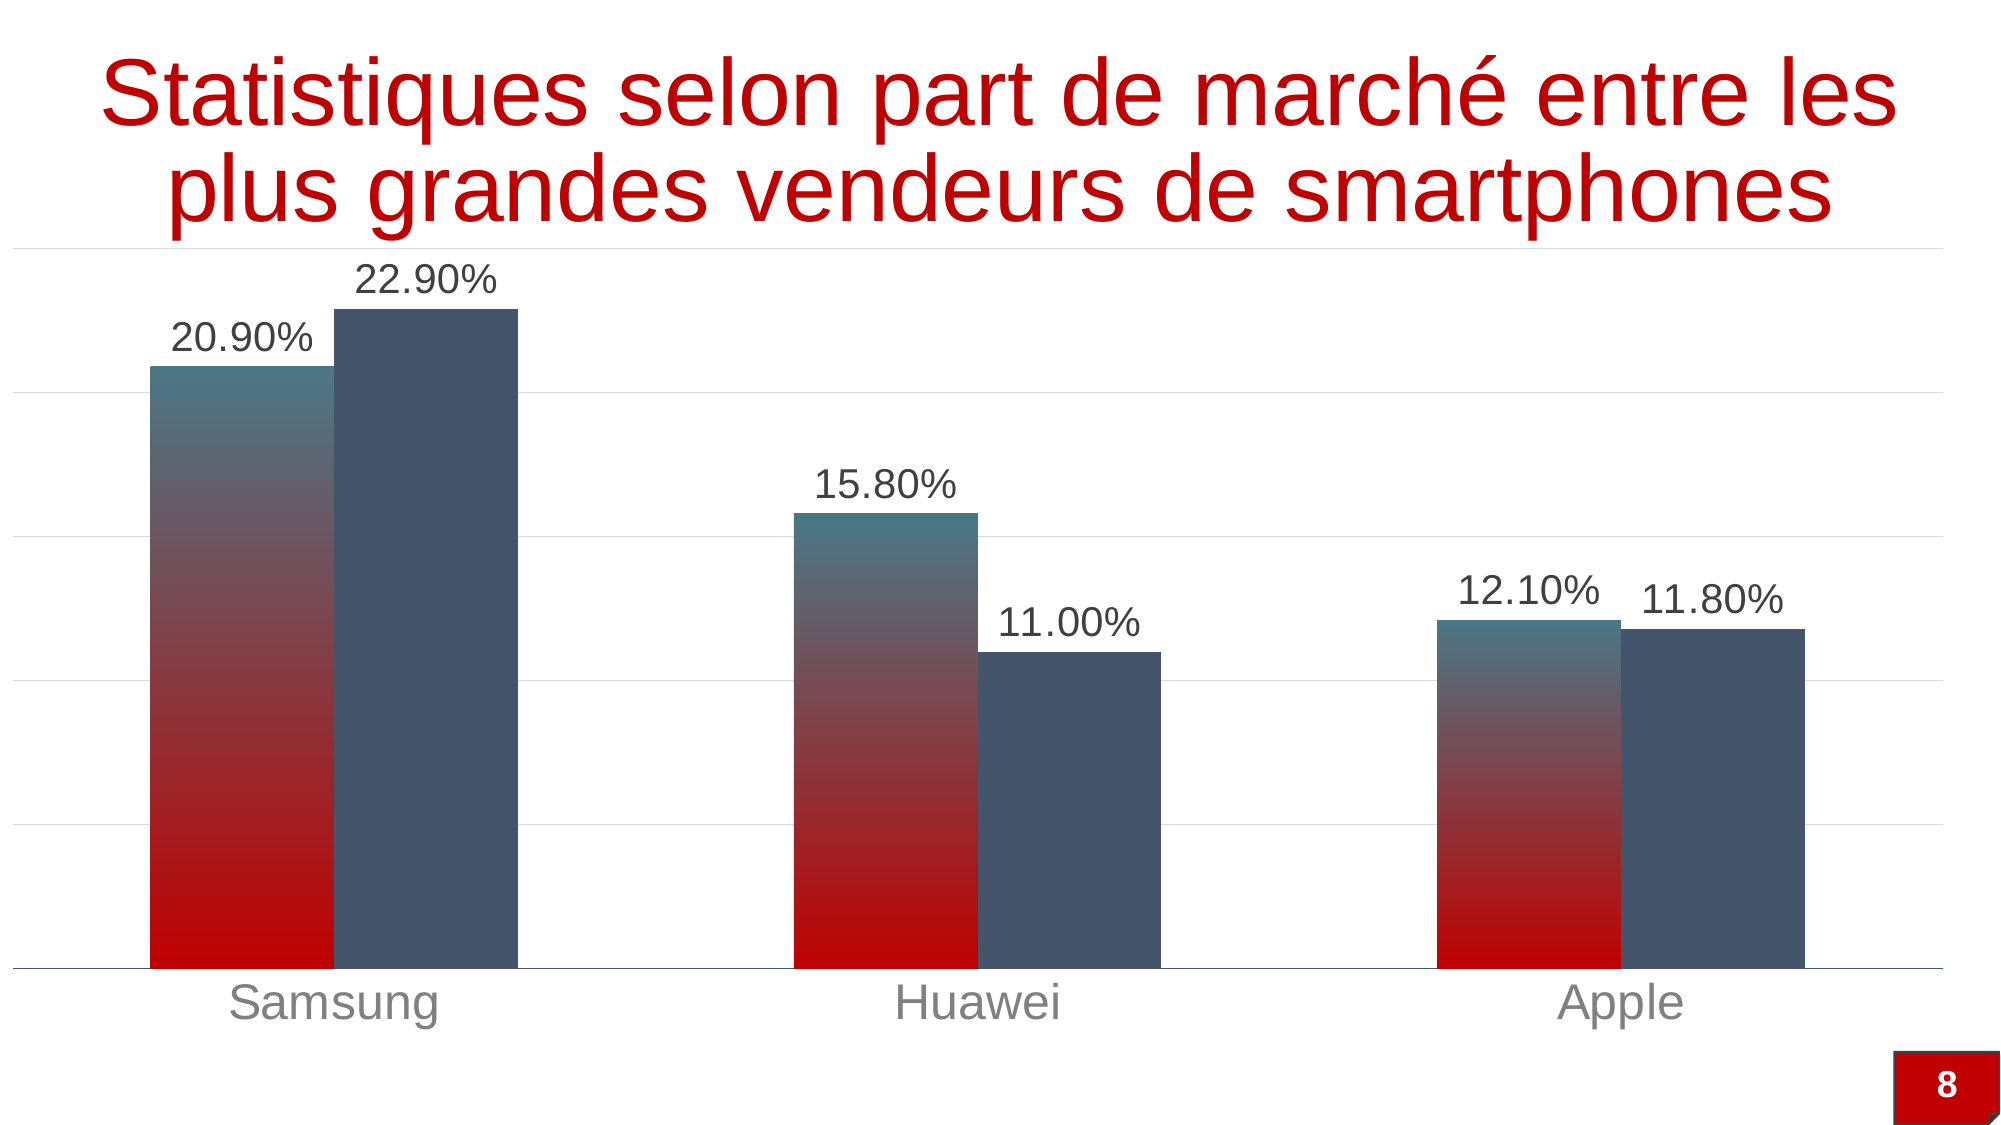

Statistiques selon part de marché entre les plus grandes vendeurs de smartphones

### Chart

| Category | 2018 | 2017 |
|---|---|---|
| Samsung | 0.209 | 0.229 |
| Huawei | 0.158 | 0.11 |
| Apple | 0.121 | 0.118 |
8